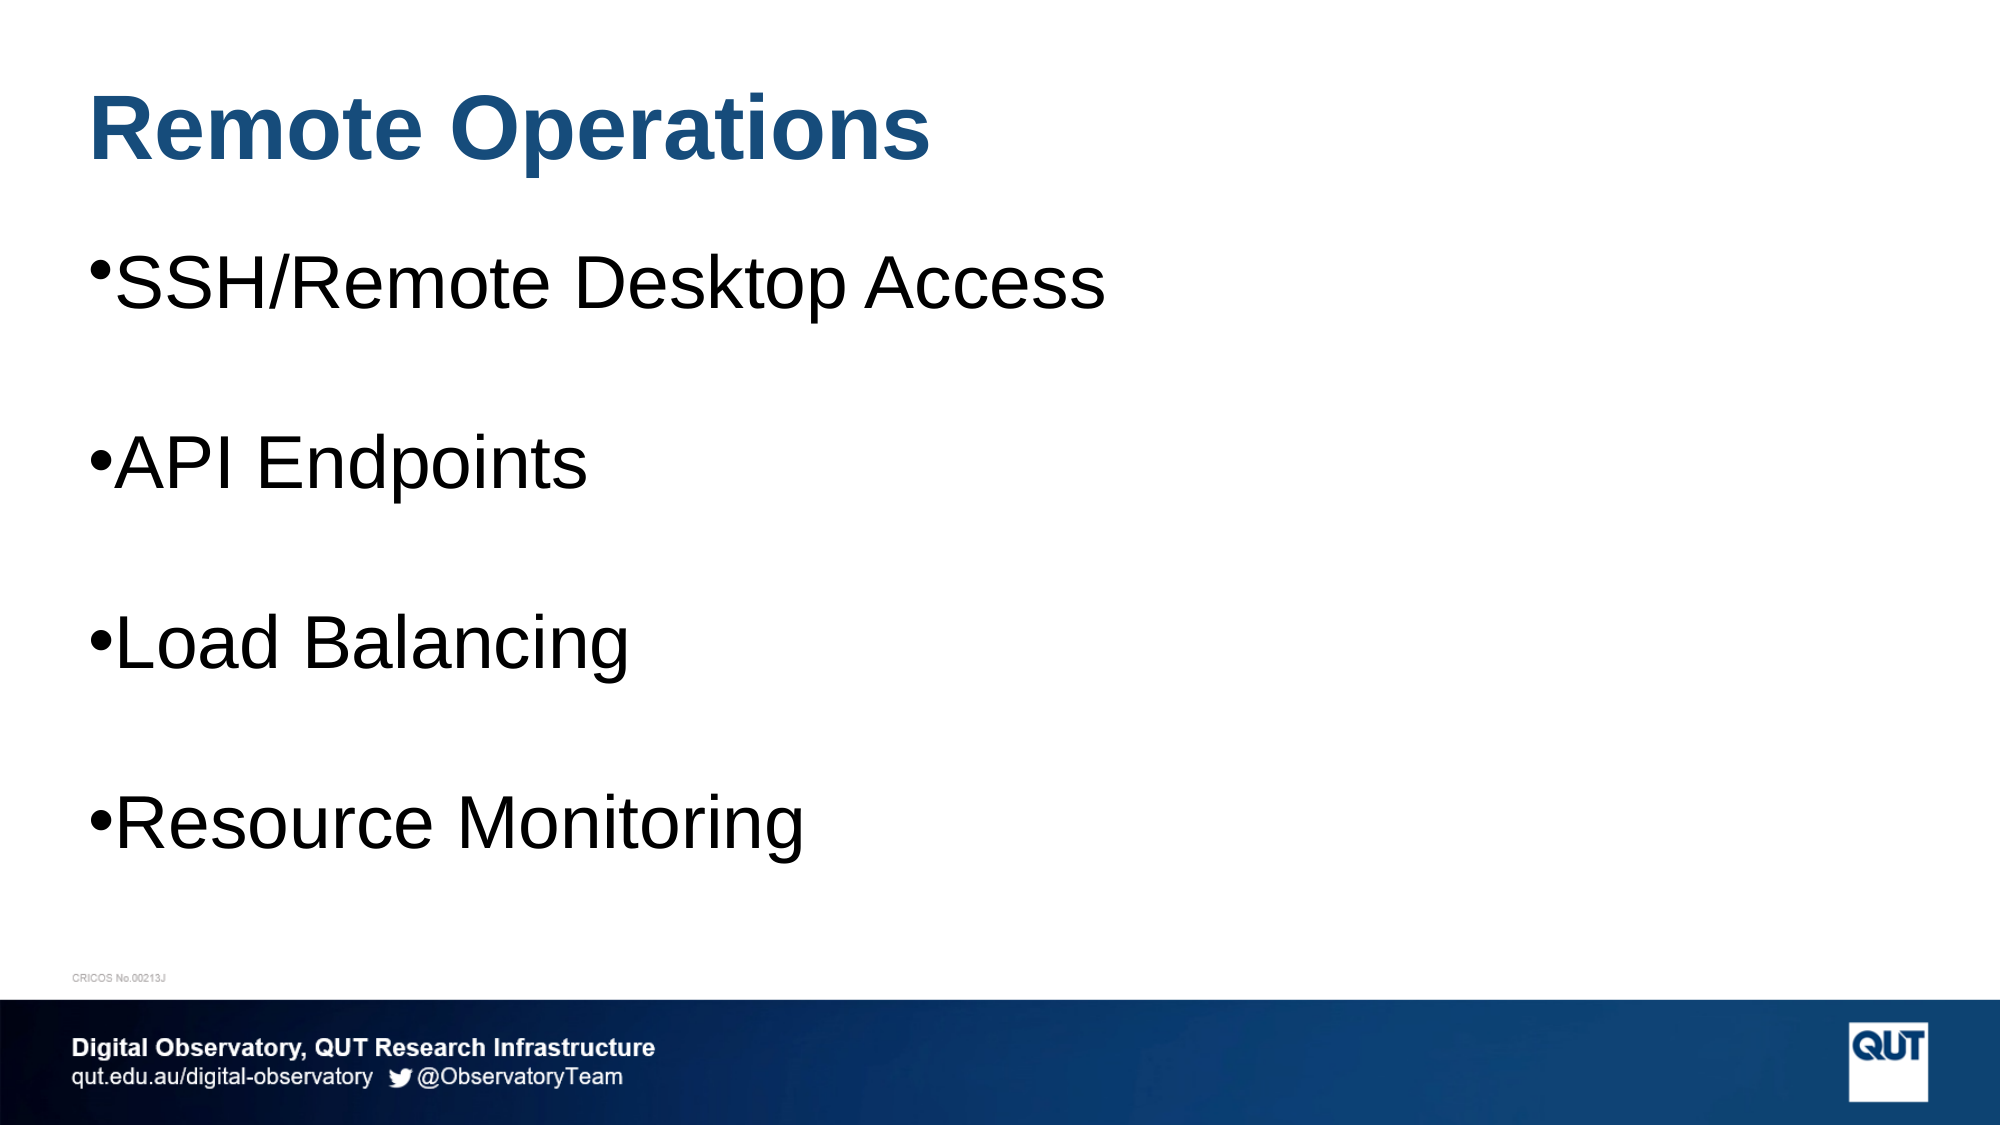

# Remote Operations

SSH/Remote Desktop Access

API Endpoints

Load Balancing

Resource Monitoring